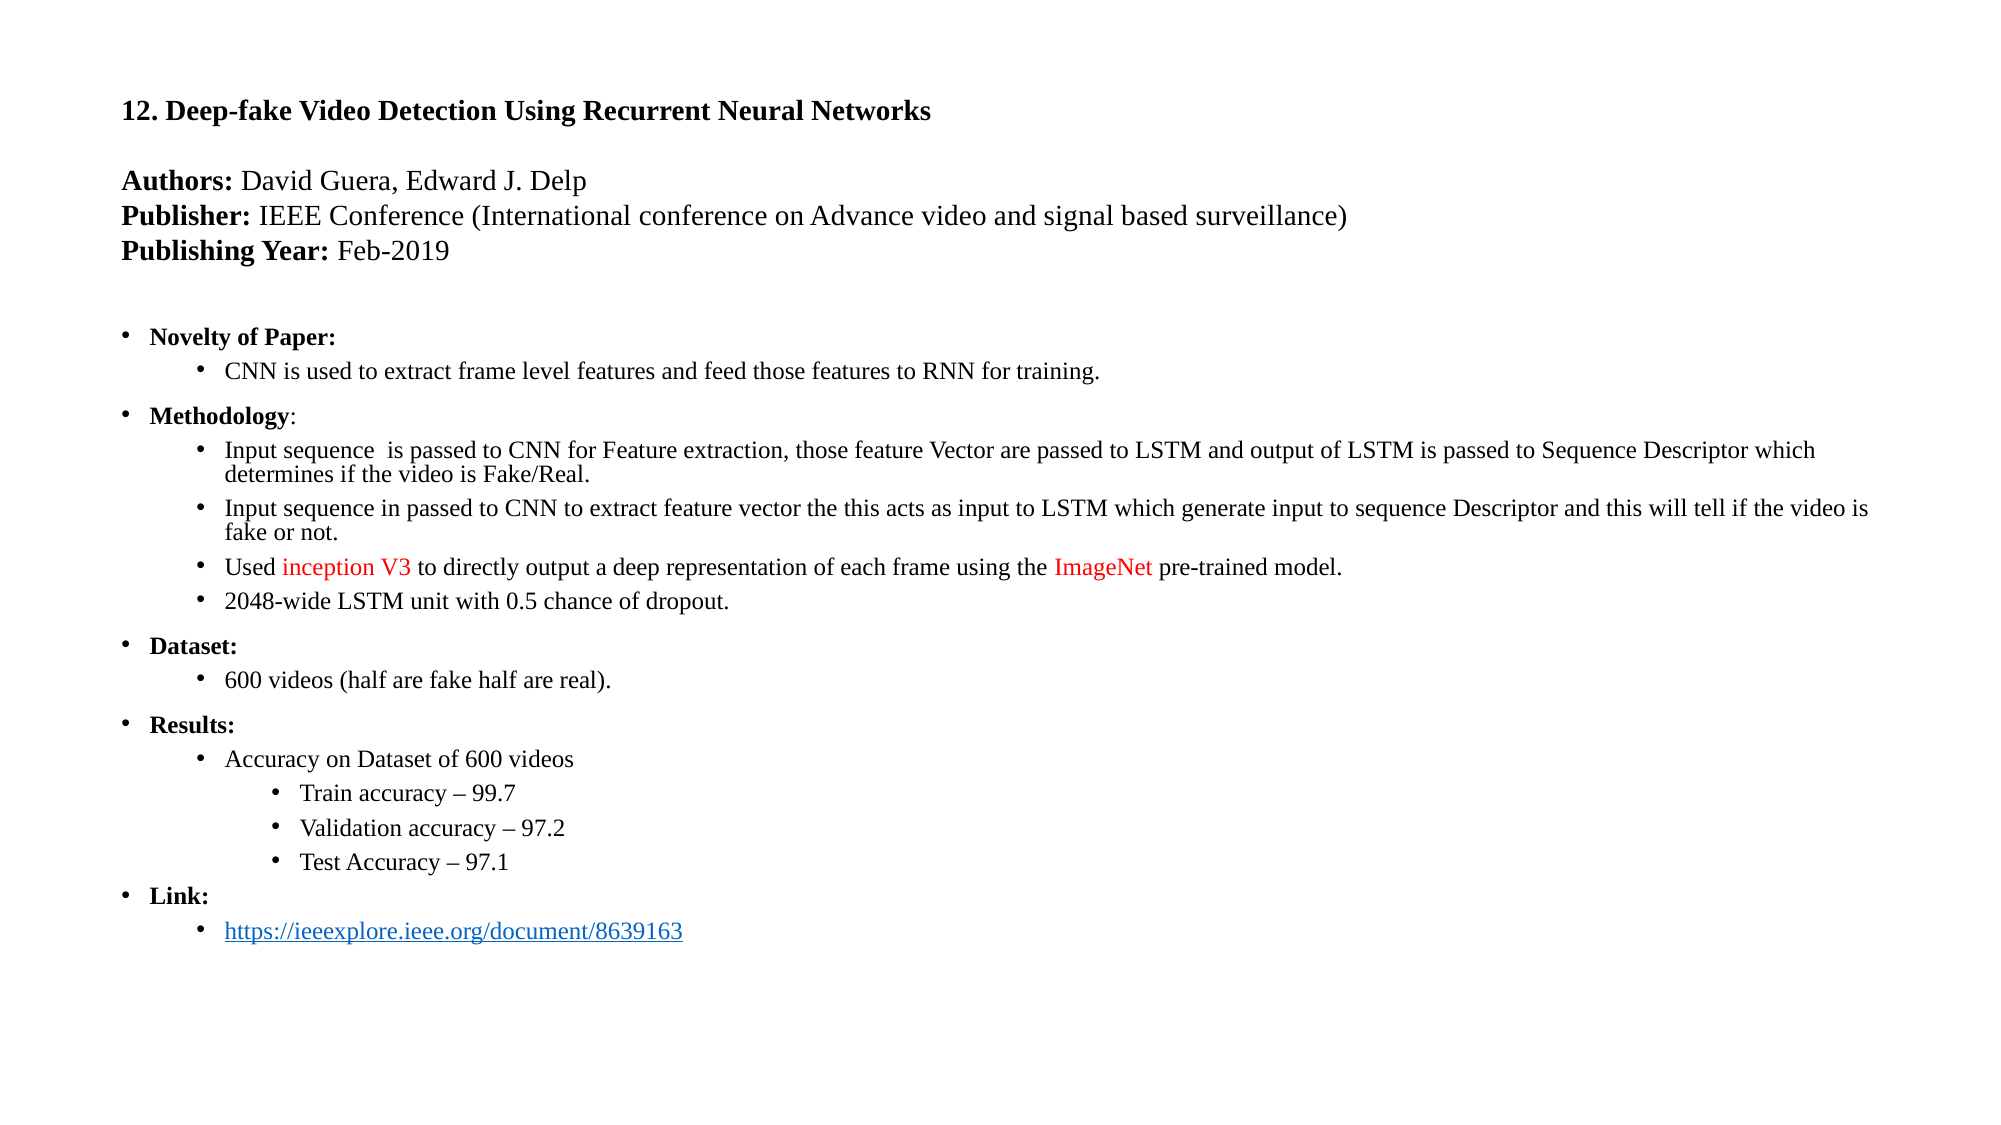

12. Deep-fake Video Detection Using Recurrent Neural Networks

Authors: David Guera, Edward J. Delp
Publisher: IEEE Conference (International conference on Advance video and signal based surveillance)
Publishing Year: Feb-2019

Novelty of Paper:
CNN is used to extract frame level features and feed those features to RNN for training.
Methodology:
Input sequence  is passed to CNN for Feature extraction, those feature Vector are passed to LSTM and output of LSTM is passed to Sequence Descriptor which determines if the video is Fake/Real.
Input sequence in passed to CNN to extract feature vector the this acts as input to LSTM which generate input to sequence Descriptor and this will tell if the video is fake or not.
Used inception V3 to directly output a deep representation of each frame using the ImageNet pre-trained model.
2048-wide LSTM unit with 0.5 chance of dropout.
Dataset:
600 videos (half are fake half are real).
Results:
Accuracy on Dataset of 600 videos
Train accuracy – 99.7
Validation accuracy – 97.2
Test Accuracy – 97.1
Link:
https://ieeexplore.ieee.org/document/8639163